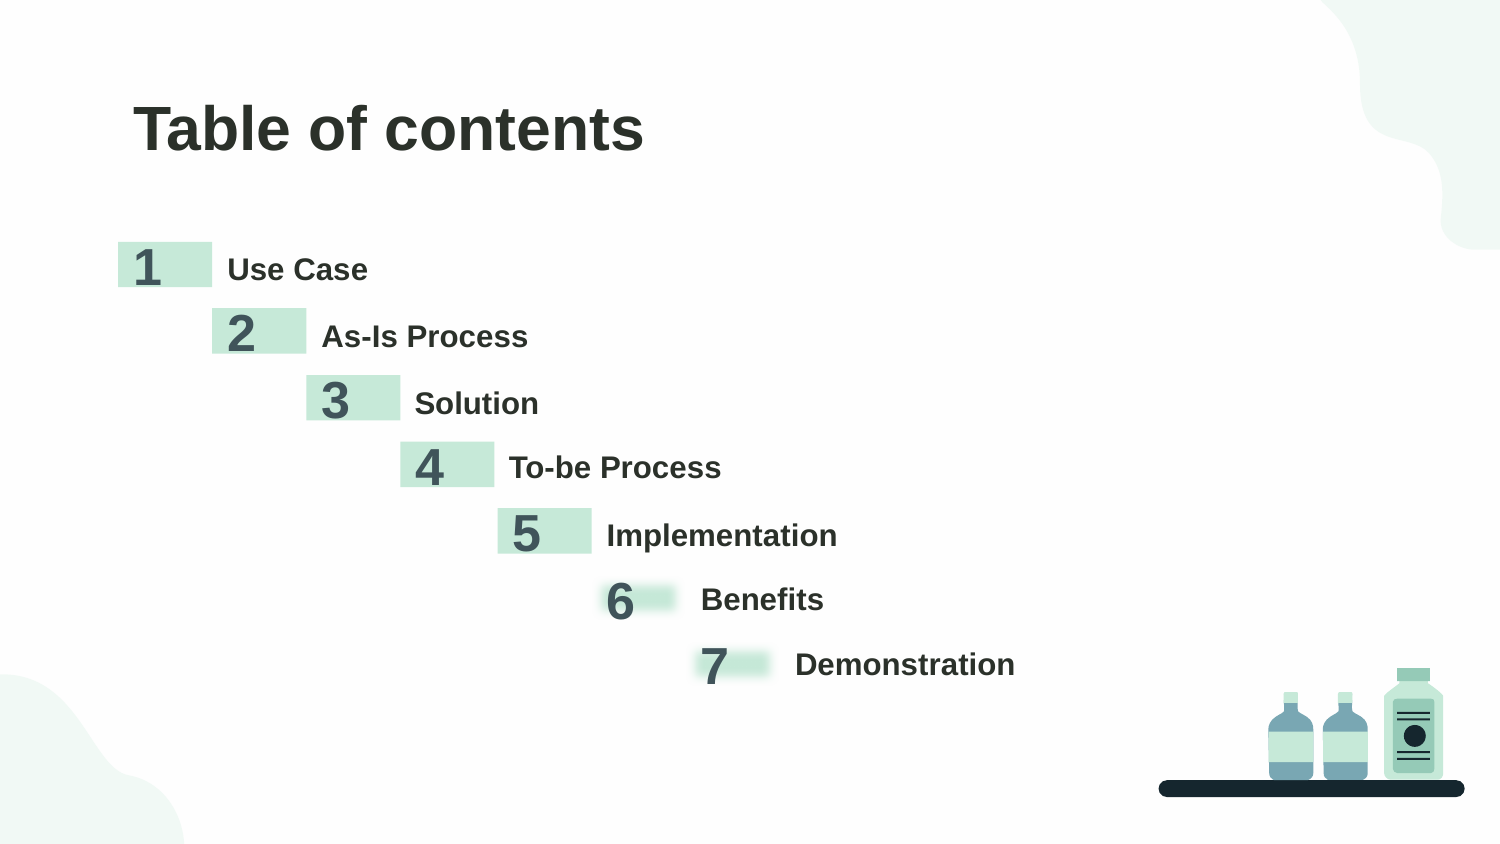

# Table of contents
Use Case
1
As-Is Process
2
Solution
3
To-be Process
4
Implementation
5
Benefits
6
Demonstration
7